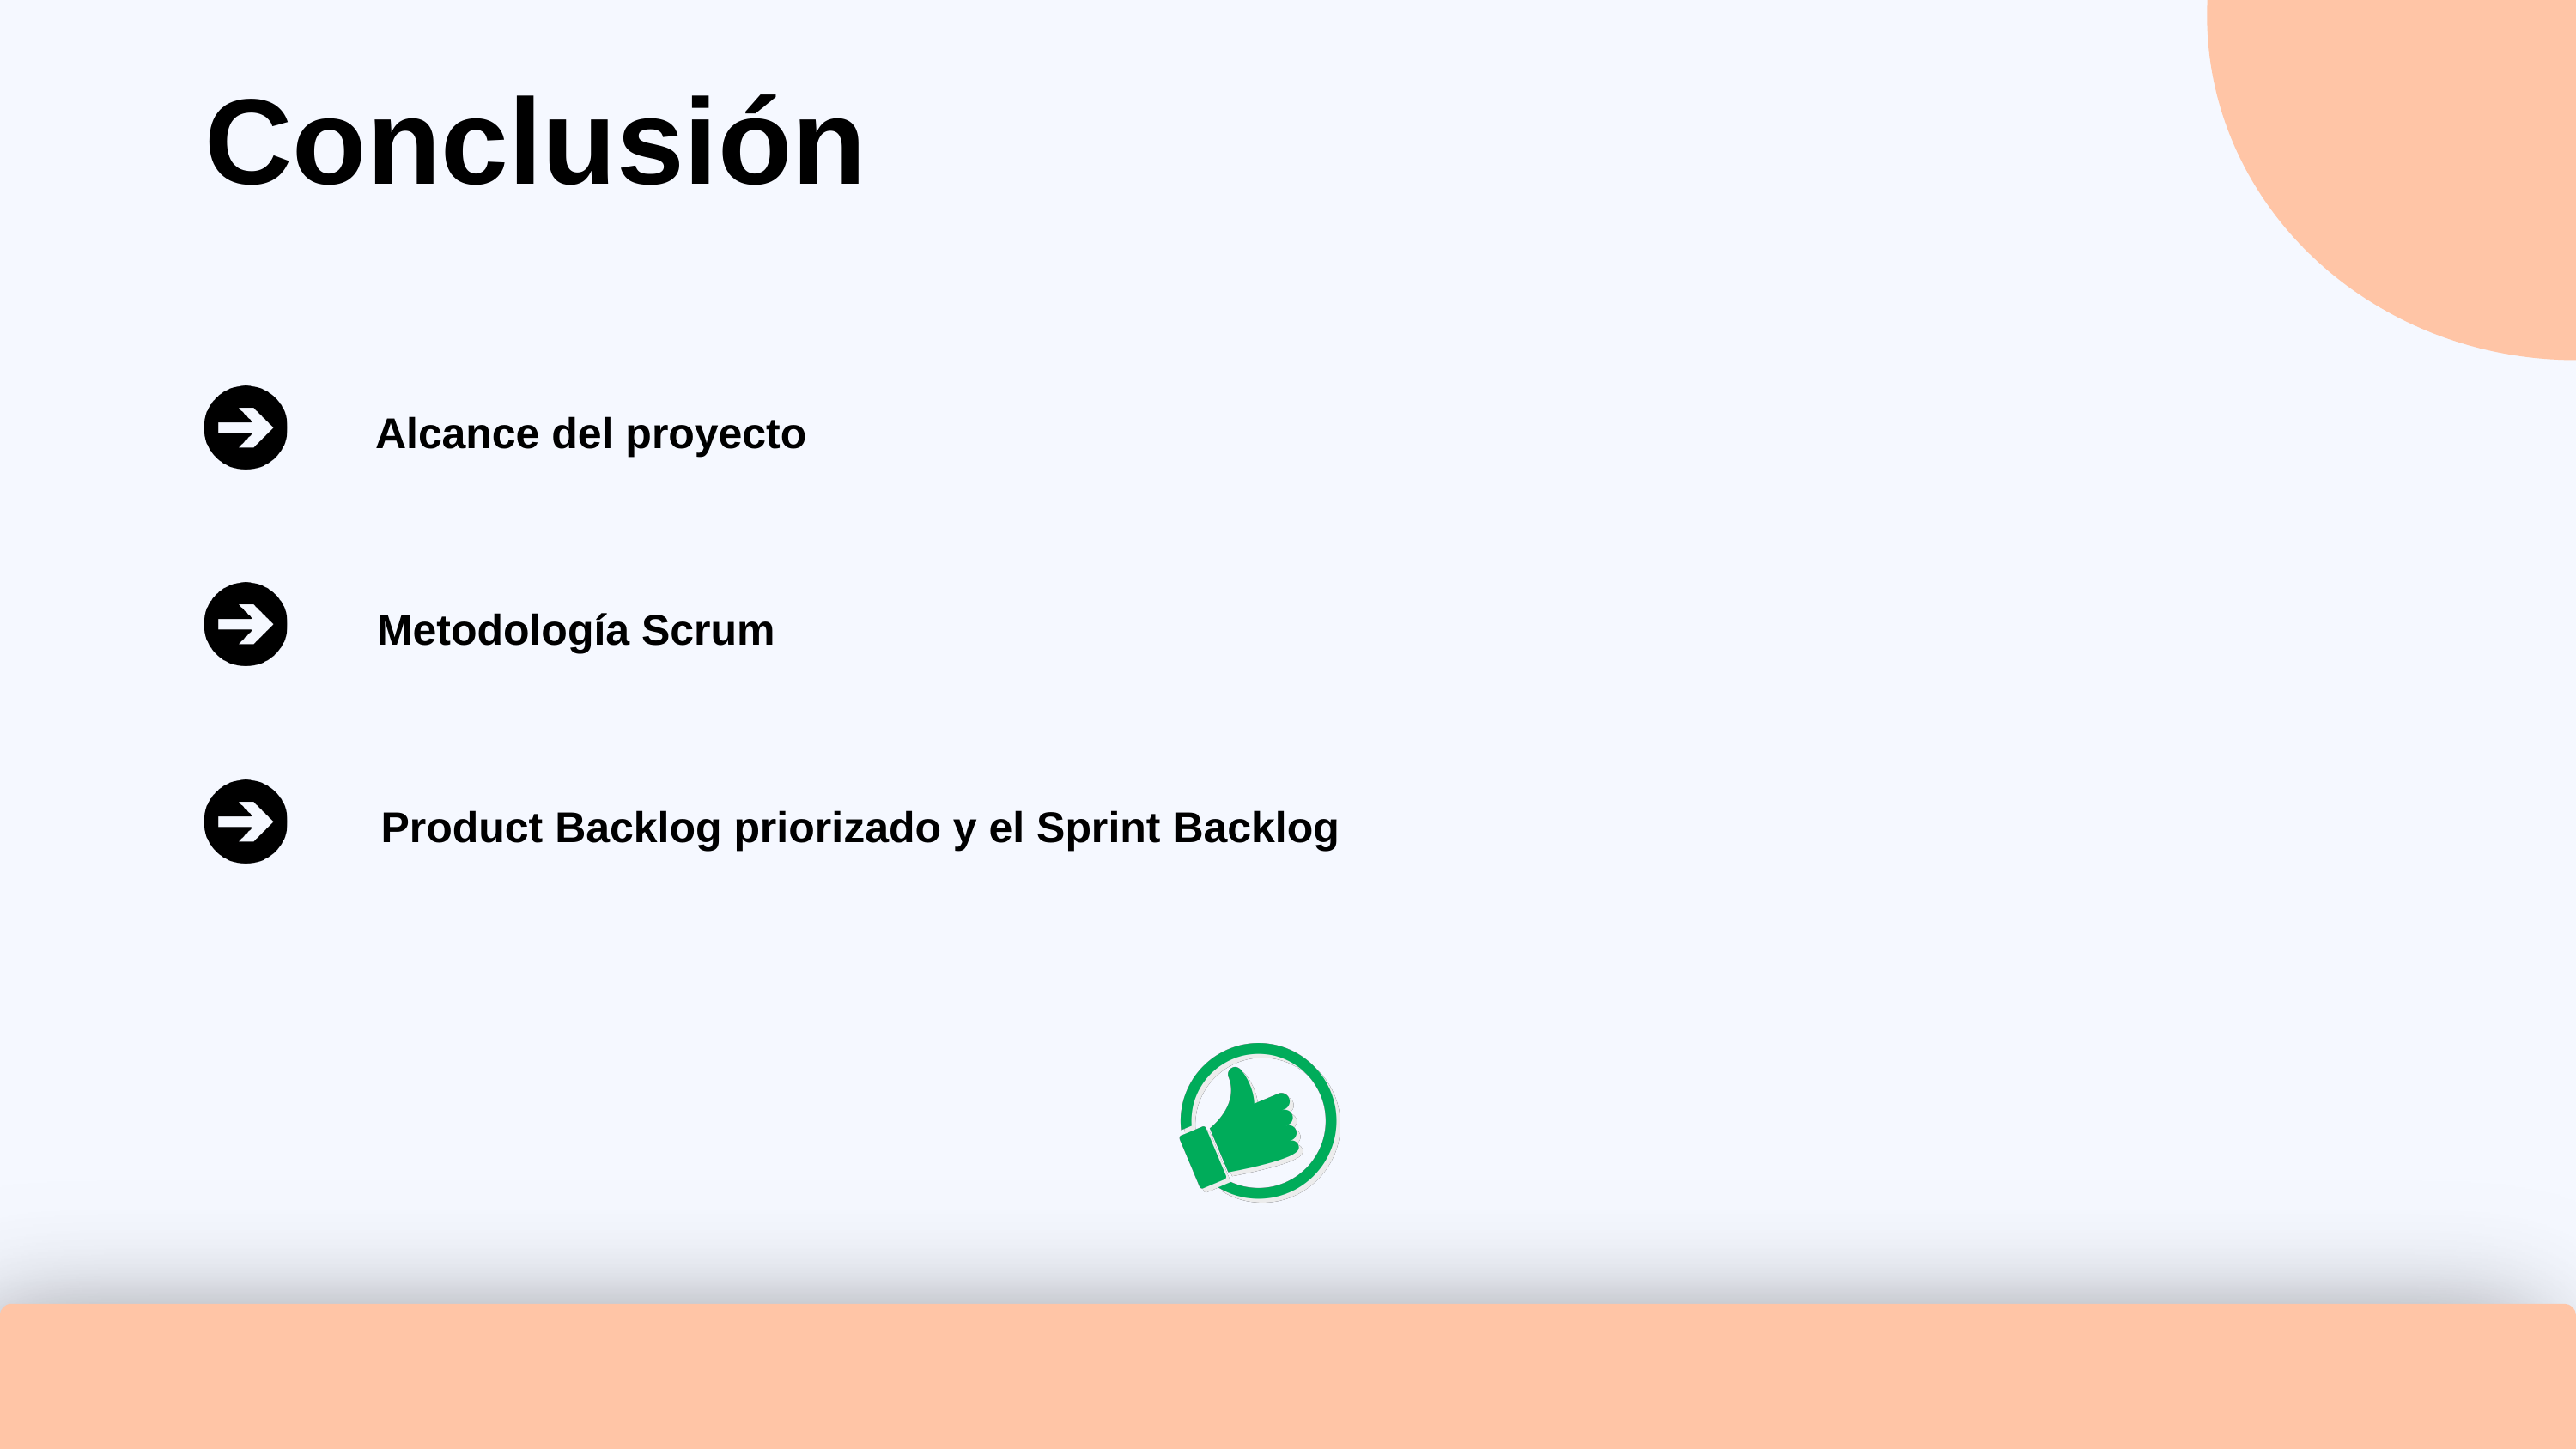

Conclusión

Alcance del proyecto

Metodología Scrum

Product Backlog priorizado y el Sprint Backlog